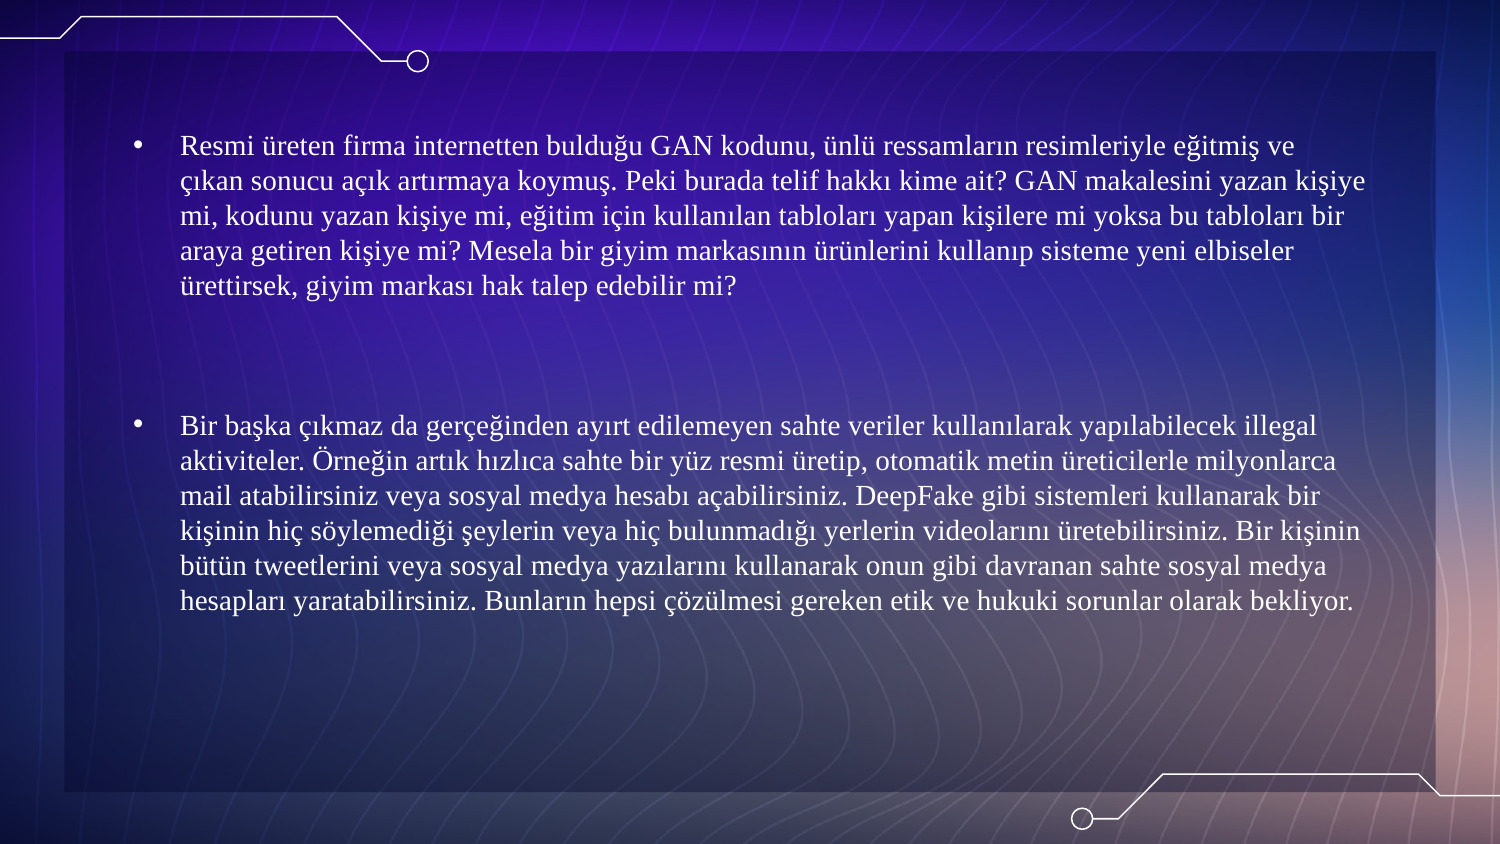

Resmi üreten firma internetten bulduğu GAN kodunu, ünlü ressamların resimleriyle eğitmiş ve çıkan sonucu açık artırmaya koymuş. Peki burada telif hakkı kime ait? GAN makalesini yazan kişiye mi, kodunu yazan kişiye mi, eğitim için kullanılan tabloları yapan kişilere mi yoksa bu tabloları bir araya getiren kişiye mi? Mesela bir giyim markasının ürünlerini kullanıp sisteme yeni elbiseler ürettirsek, giyim markası hak talep edebilir mi?

Bir başka çıkmaz da gerçeğinden ayırt edilemeyen sahte veriler kullanılarak yapılabilecek illegal aktiviteler. Örneğin artık hızlıca sahte bir yüz resmi üretip, otomatik metin üreticilerle milyonlarca mail atabilirsiniz veya sosyal medya hesabı açabilirsiniz. DeepFake gibi sistemleri kullanarak bir kişinin hiç söylemediği şeylerin veya hiç bulunmadığı yerlerin videolarını üretebilirsiniz. Bir kişinin bütün tweetlerini veya sosyal medya yazılarını kullanarak onun gibi davranan sahte sosyal medya hesapları yaratabilirsiniz. Bunların hepsi çözülmesi gereken etik ve hukuki sorunlar olarak bekliyor.